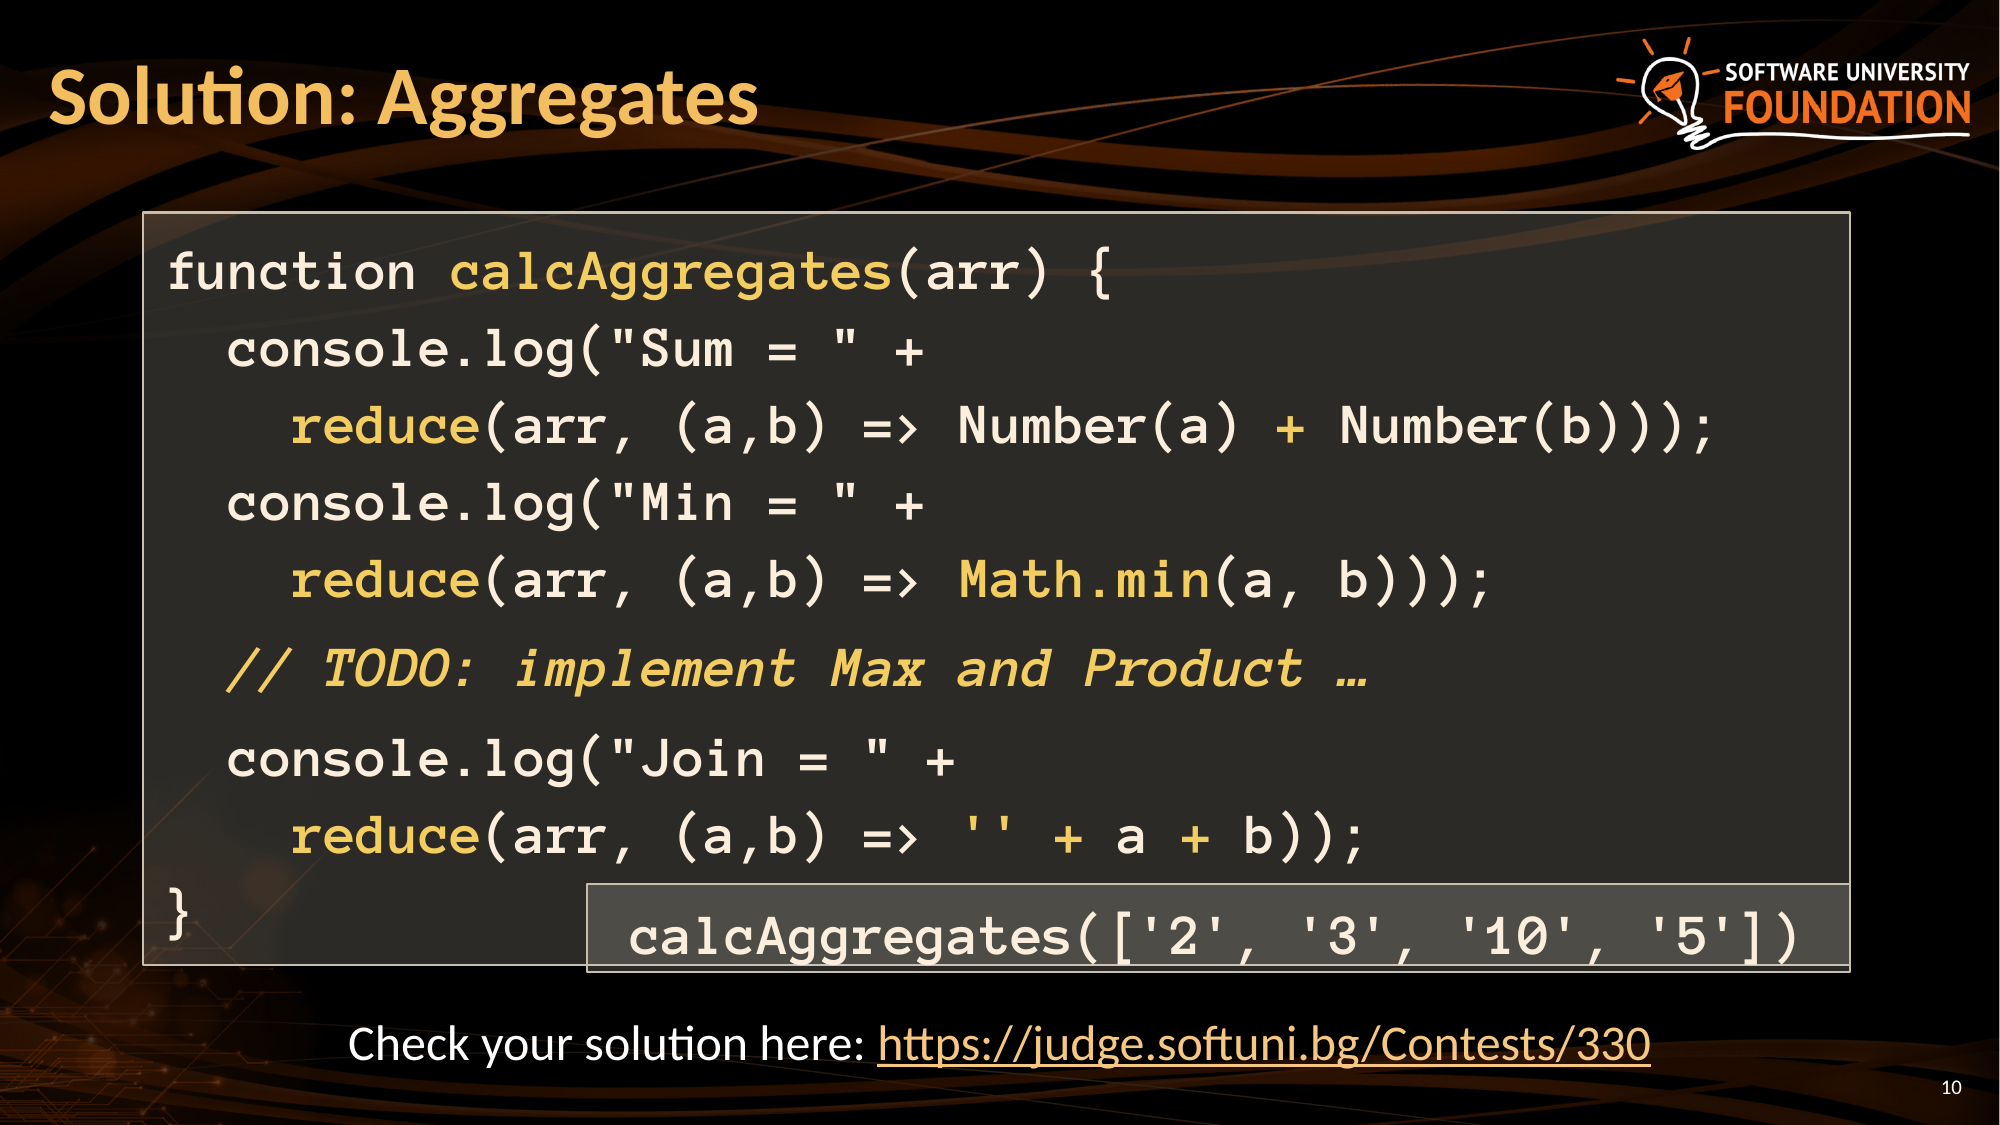

# Solution: Aggregates
function calcAggregates(arr) {
  console.log("Sum = " +
    reduce(arr, (a,b) => Number(a) + Number(b)));
  console.log("Min = " +
    reduce(arr, (a,b) => Math.min(a, b)));
  // TODO: implement Max and Product …
  console.log("Join = " +
    reduce(arr, (a,b) => '' + a + b));
}
calcAggregates(['2', '3', '10', '5'])
Check your solution here: https://judge.softuni.bg/Contests/330
10